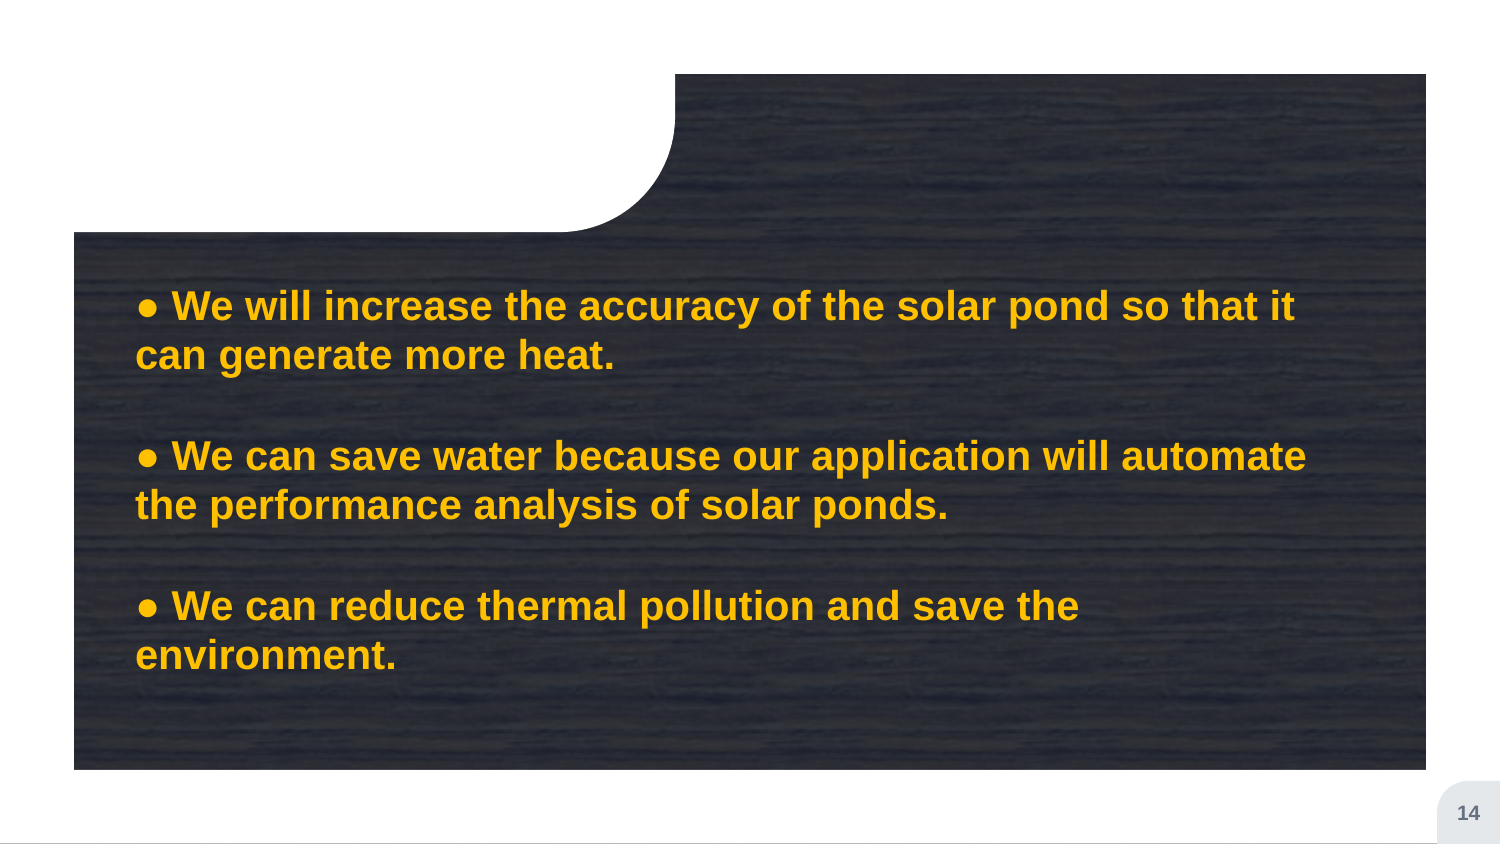

● We will increase the accuracy of the solar pond so that it can generate more heat.

● We can save water because our application will automate the performance analysis of solar ponds.

● We can reduce thermal pollution and save the environment.
14